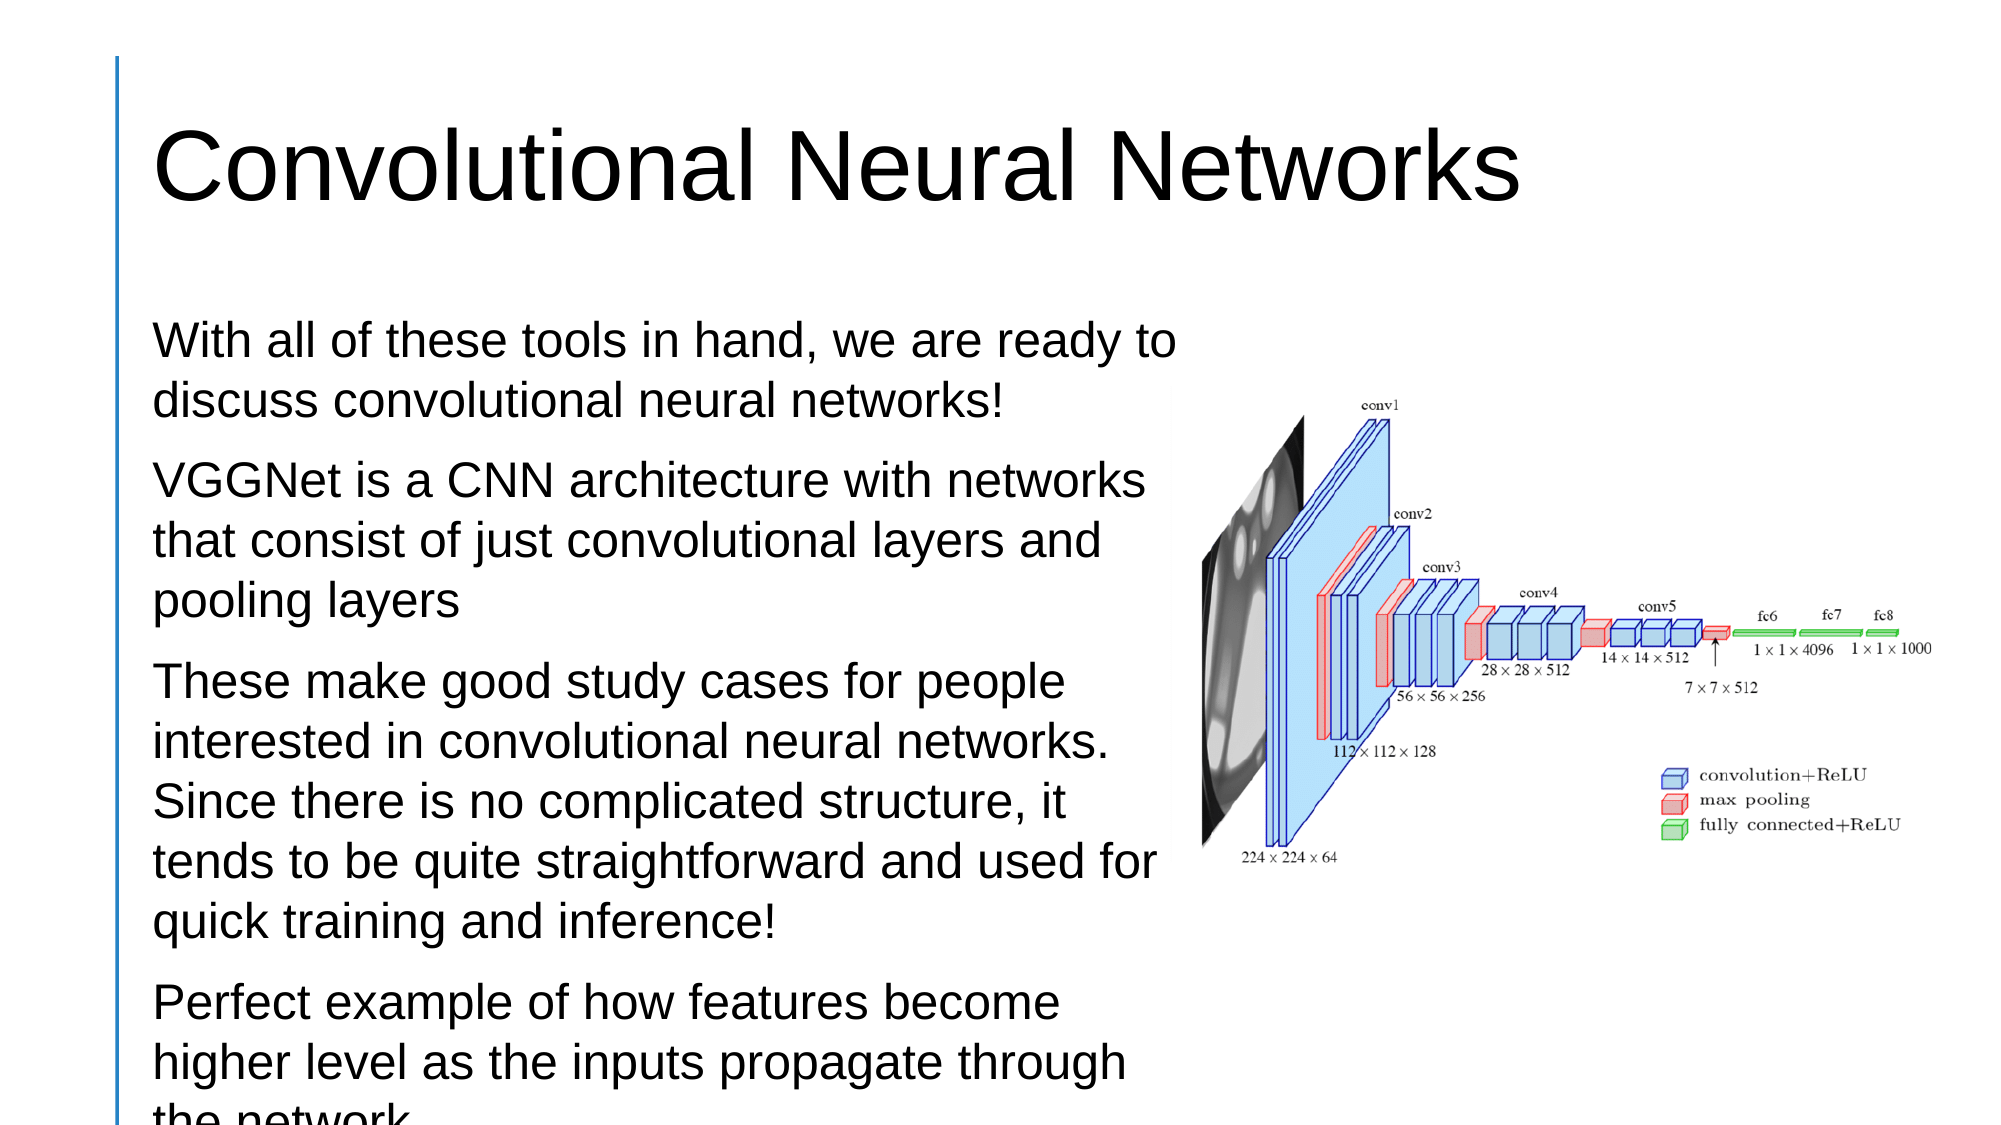

# Convolutional Neural Networks
With all of these tools in hand, we are ready to discuss convolutional neural networks!
VGGNet is a CNN architecture with networks that consist of just convolutional layers and pooling layers
These make good study cases for people interested in convolutional neural networks. Since there is no complicated structure, it tends to be quite straightforward and used for quick training and inference!
Perfect example of how features become higher level as the inputs propagate through the network.